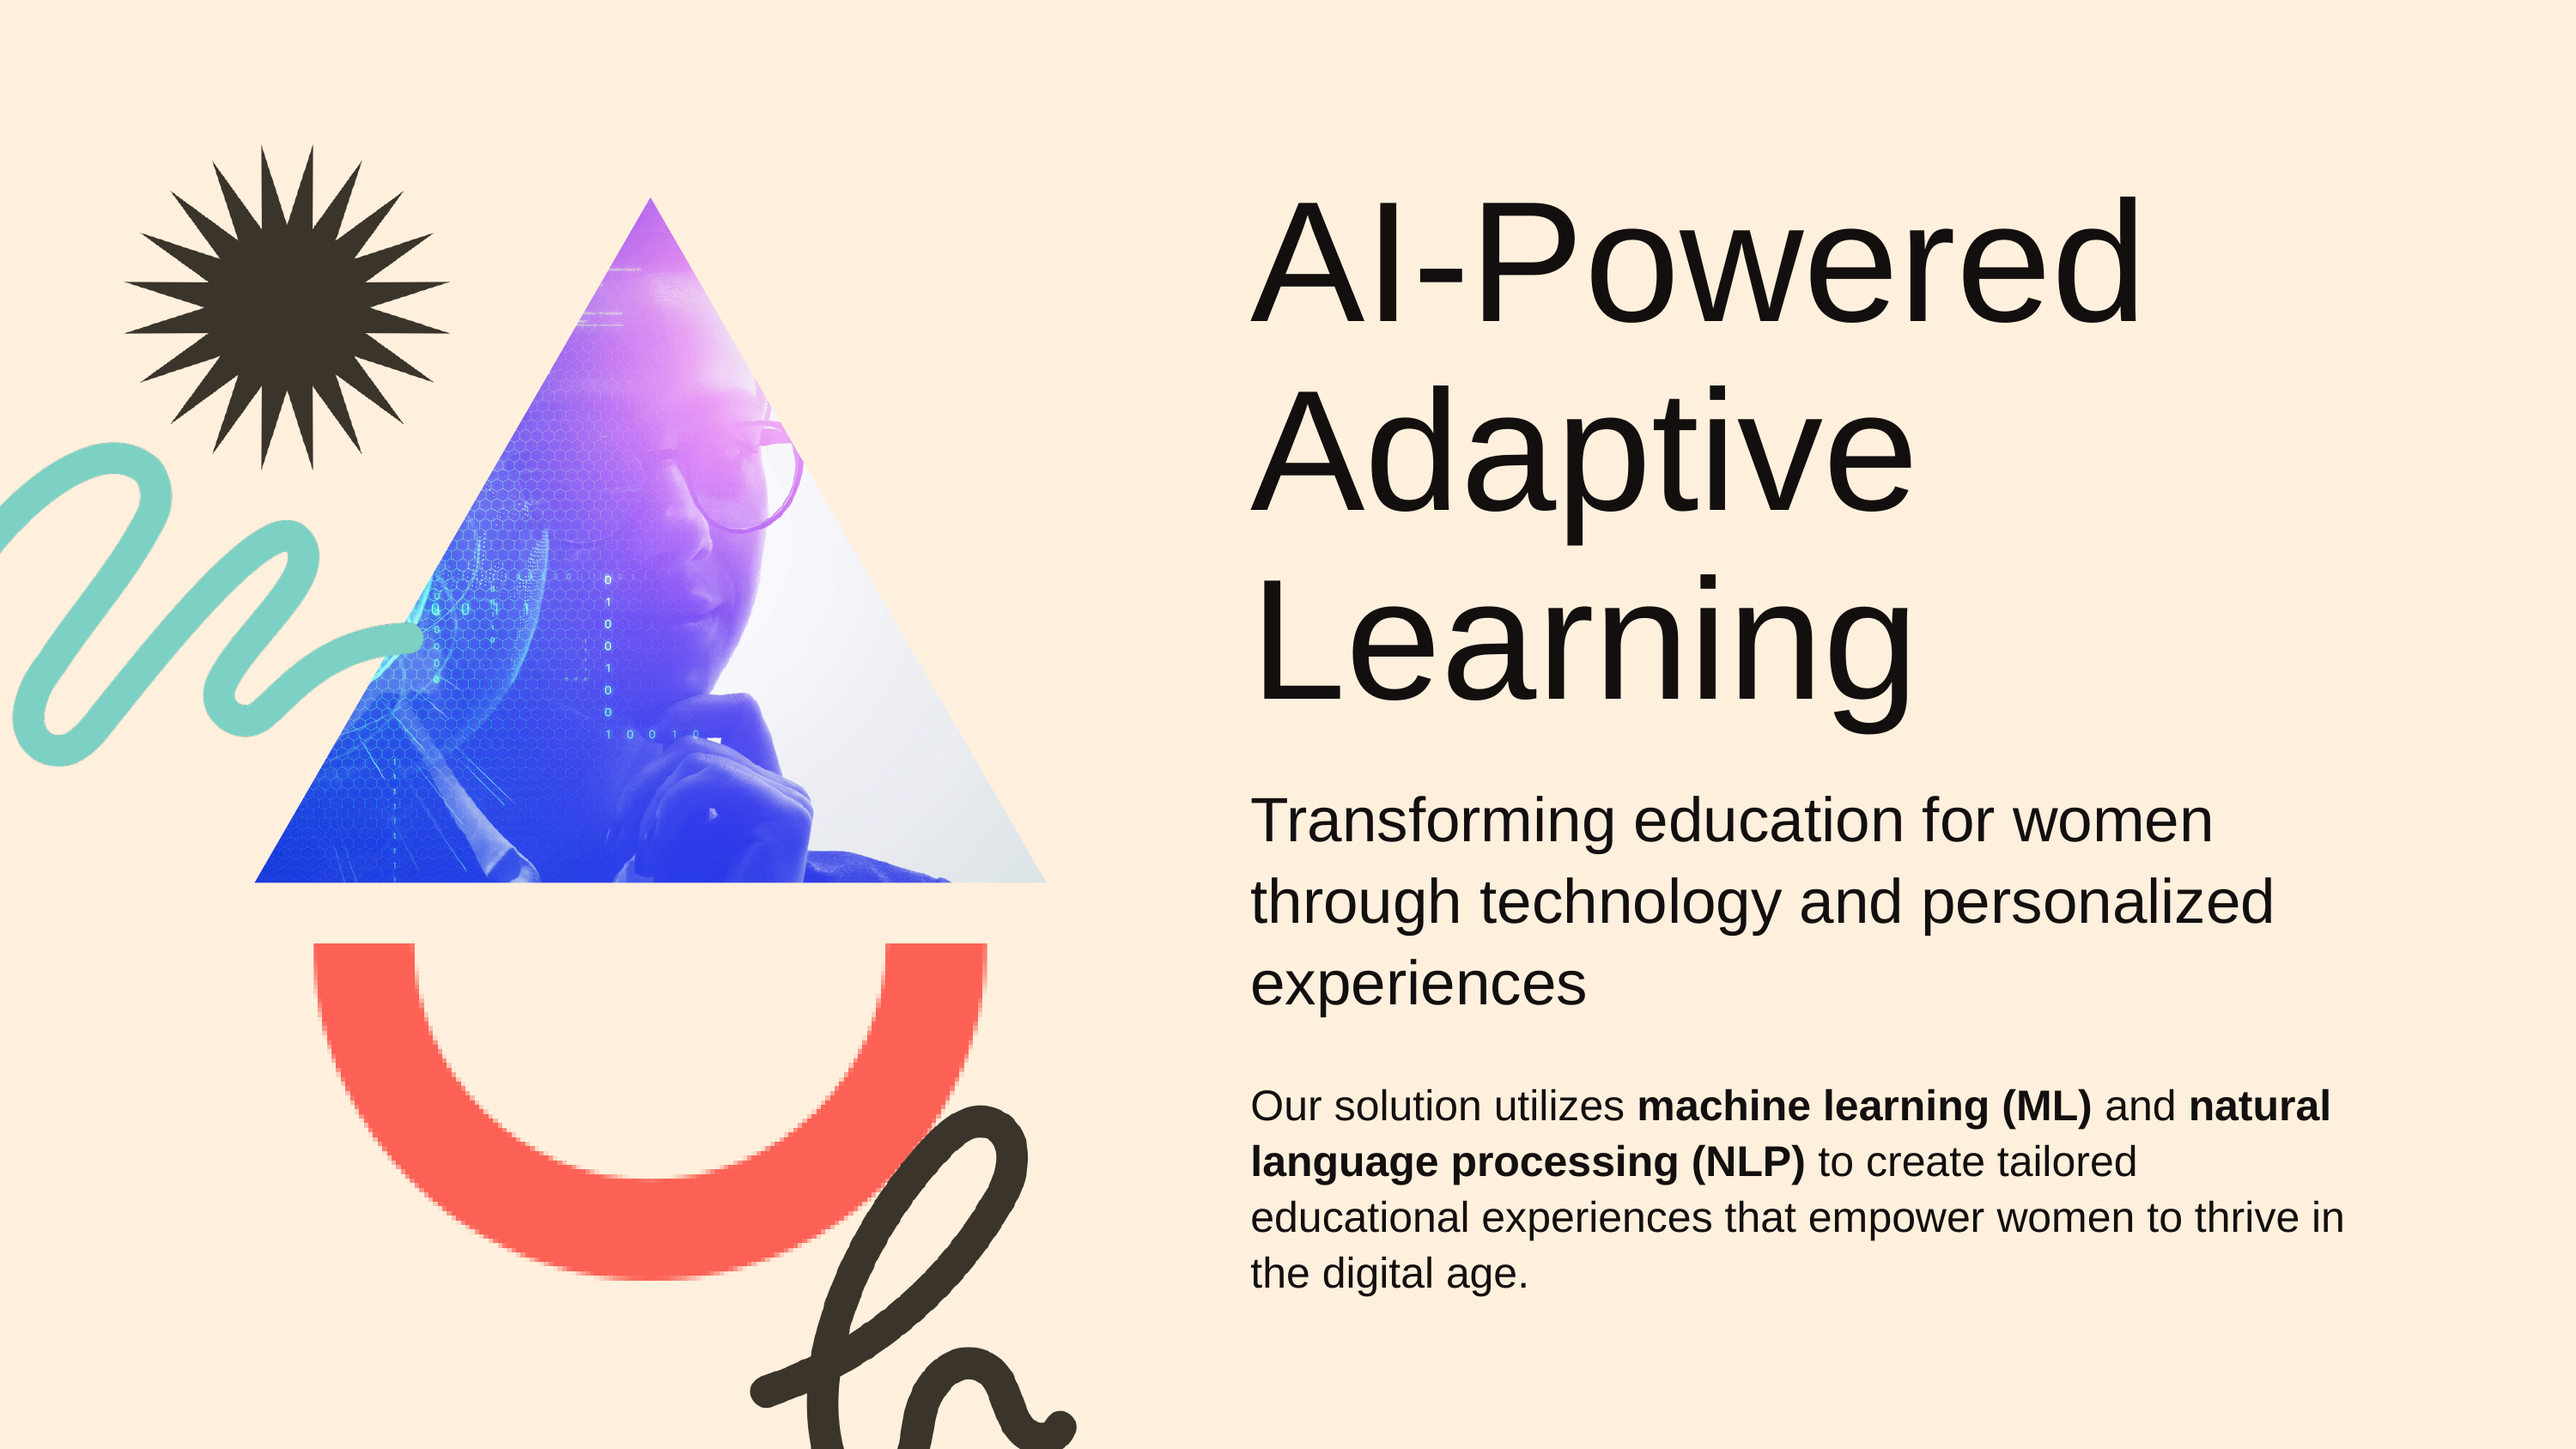

AI-Powered Adaptive Learning
Transforming education for women through technology and personalized experiences
Our solution utilizes machine learning (ML) and natural language processing (NLP) to create tailored educational experiences that empower women to thrive in the digital age.